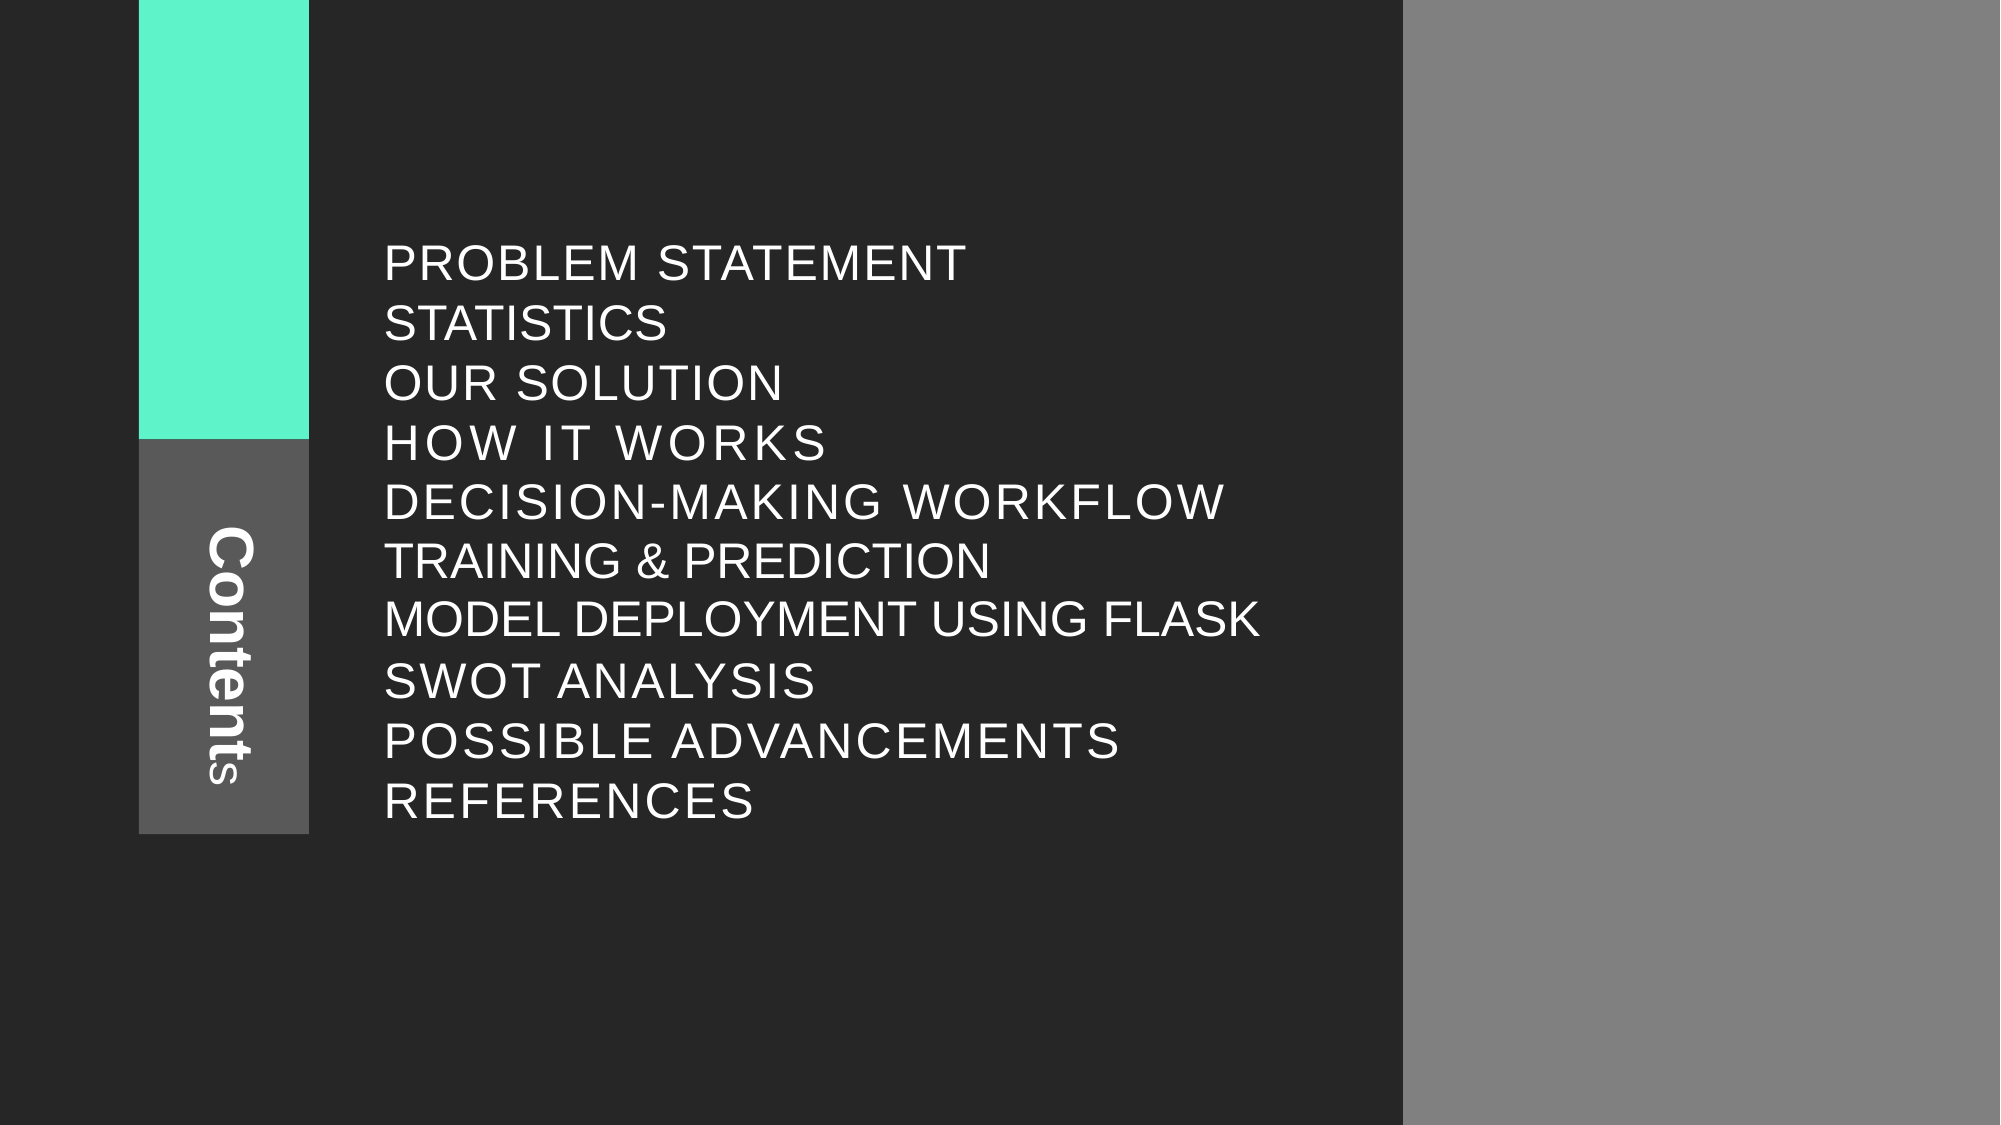

PROBLEM STATEMENT
STATISTICS
OUR SOLUTION
HOW IT WORKS
DECISION-MAKING WORKFLOW
TRAINING & PREDICTION
MODEL DEPLOYMENT USING FLASK
SWOT ANALYSIS
POSSIBLE ADVANCEMENTS
REFERENCES

Contents